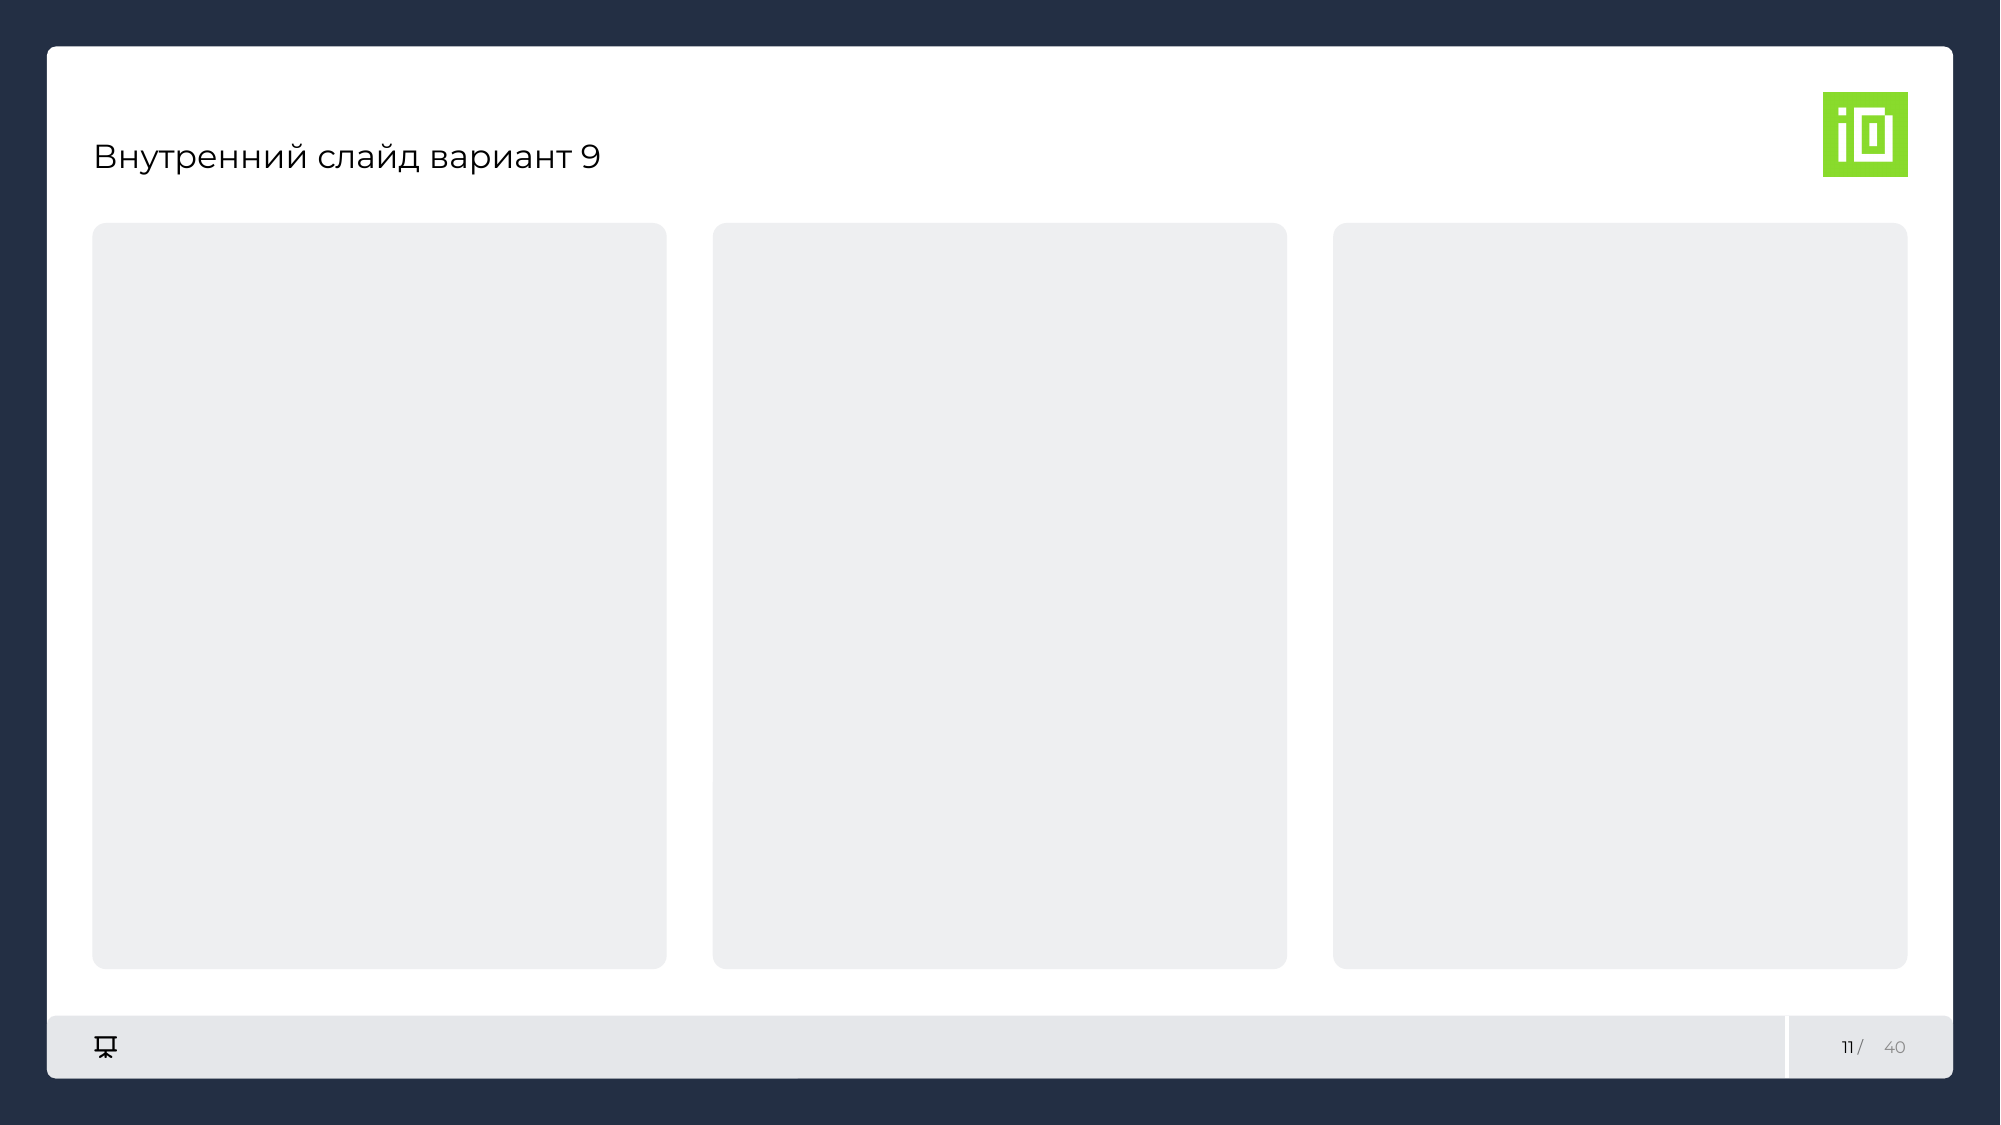

# Внутренний слайд вариант 9

11
40